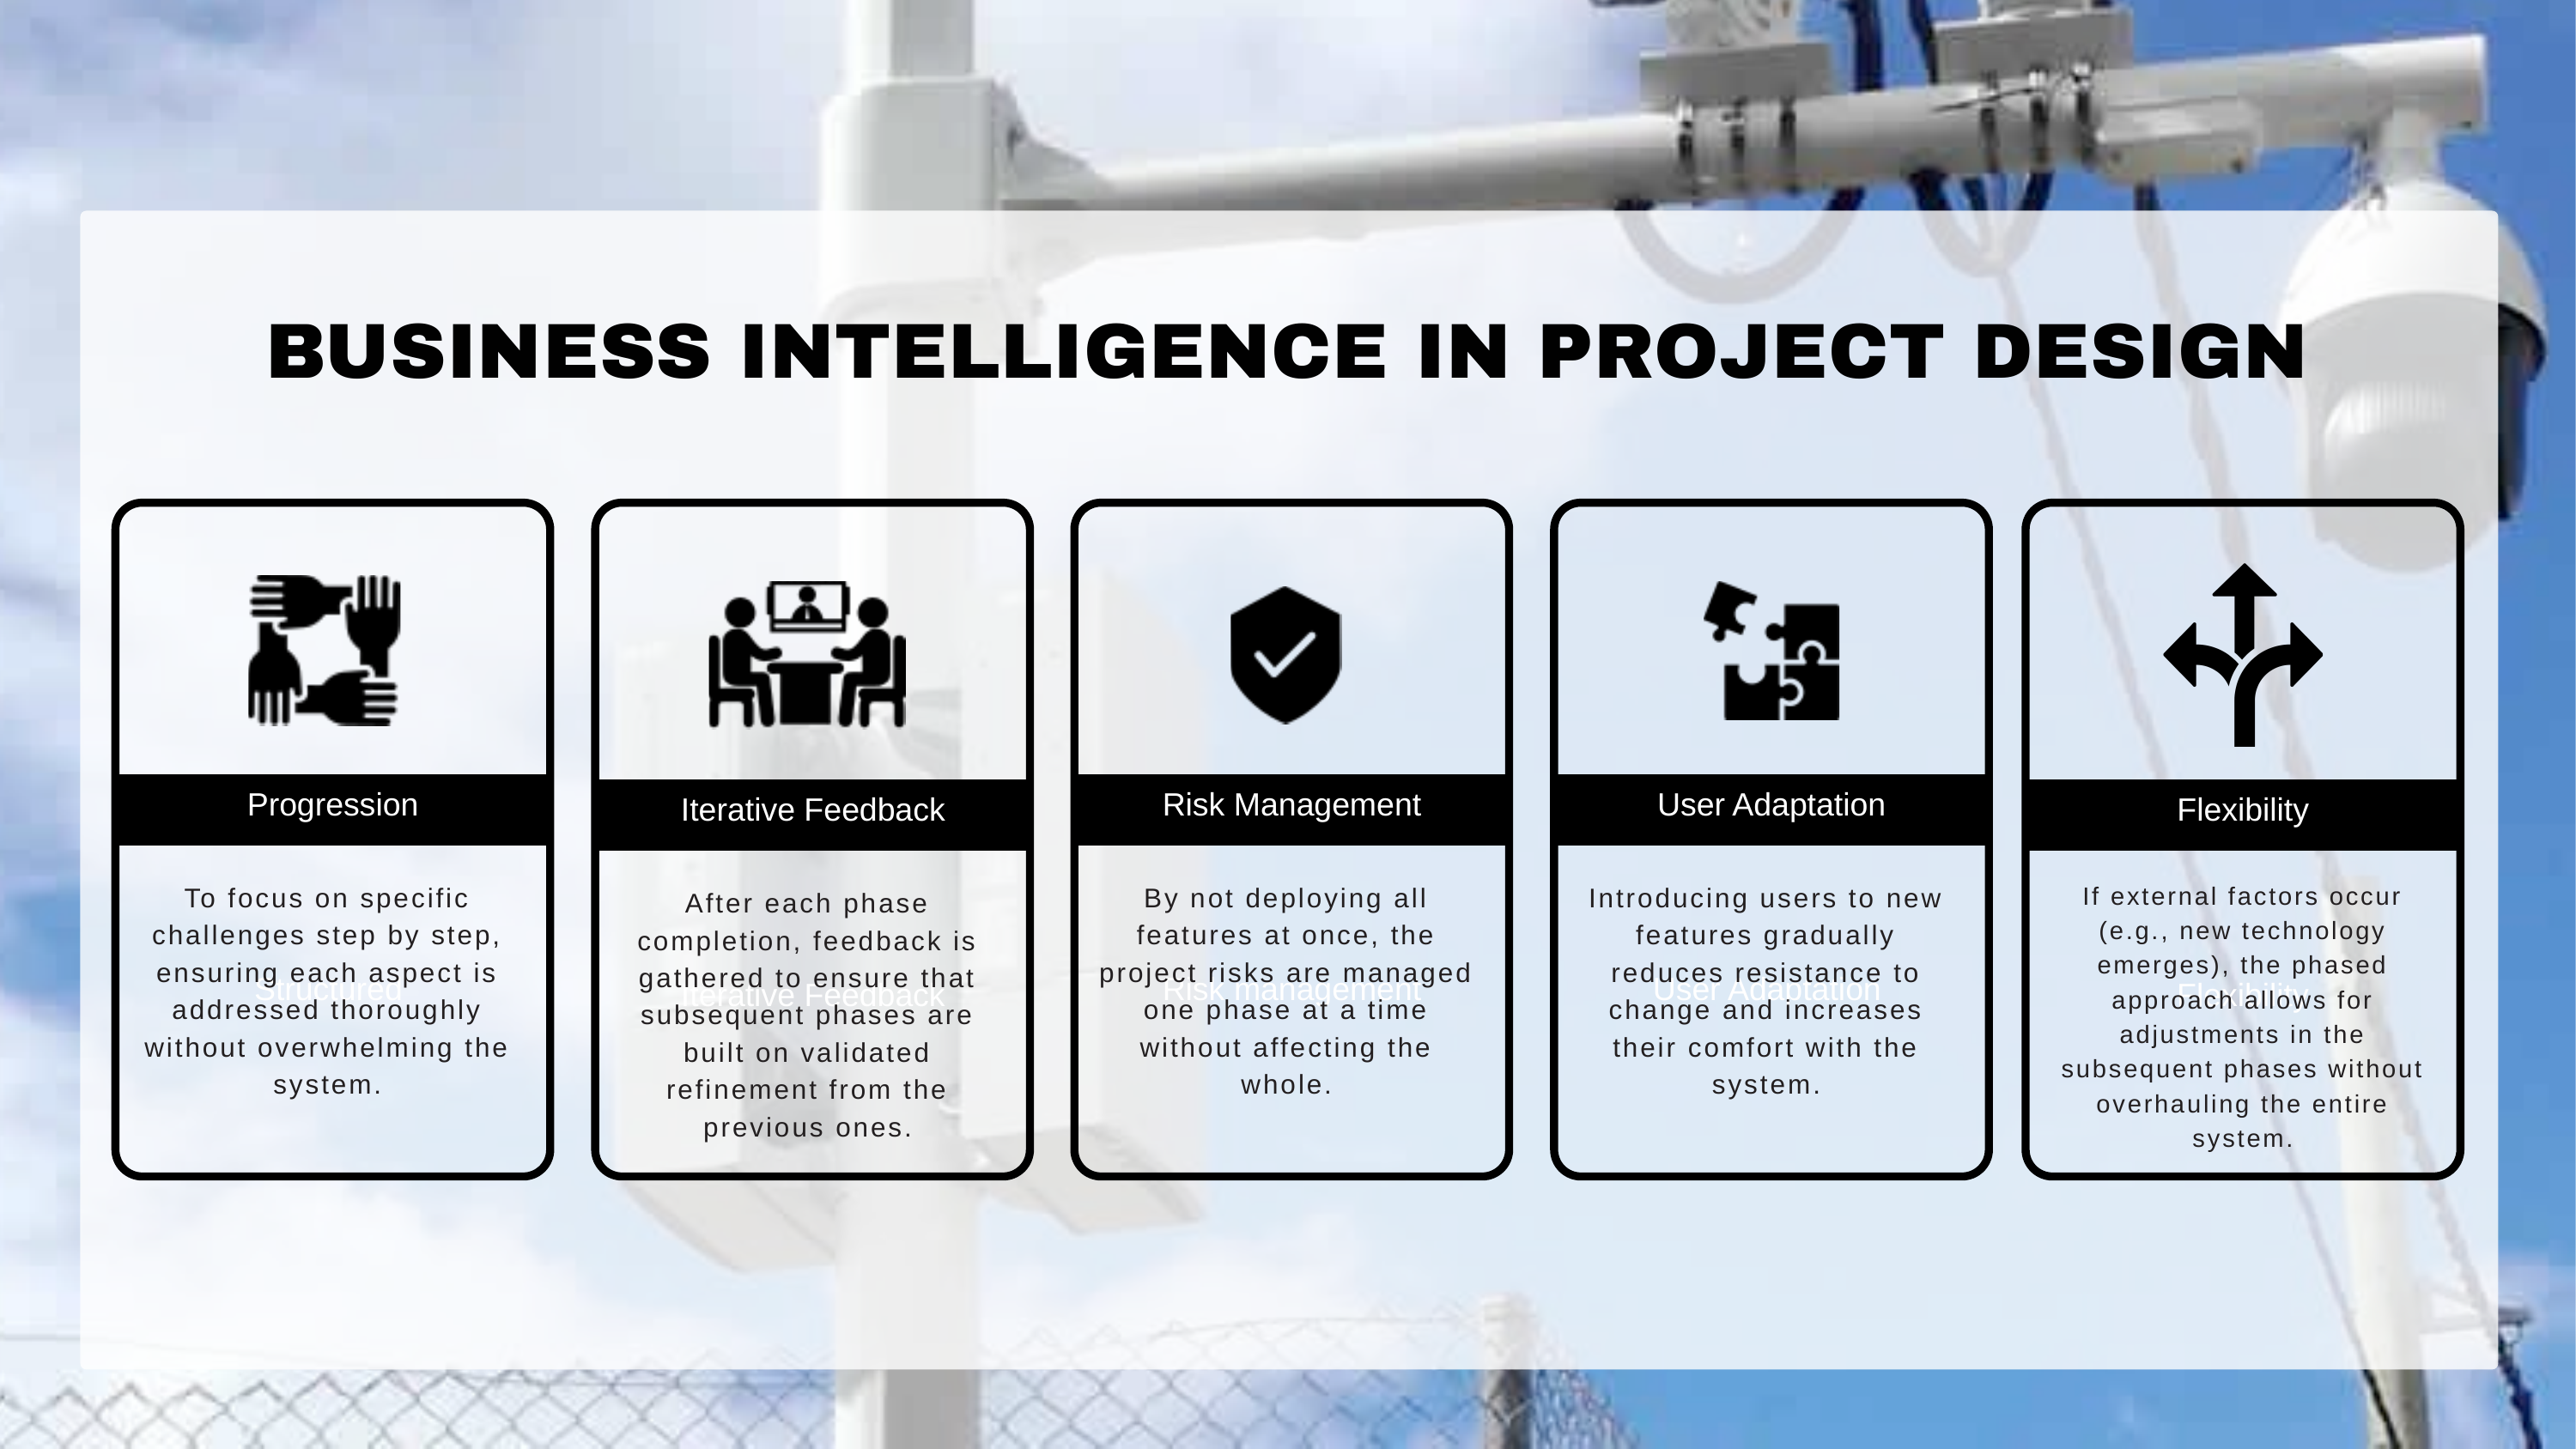

BUSINESS INTELLIGENCE IN PROJECT DESIGN

Structured
Progression
Risk management
Risk Management
User Adaptation
User Adaptation
Iterative Feedback
Iterative Feedback
Flexibility
Flexibility
To focus on specific challenges step by step, ensuring each aspect is addressed thoroughly without overwhelming the system.
By not deploying all features at once, the project risks are managed one phase at a time without affecting the whole.
Introducing users to new features gradually reduces resistance to change and increases their comfort with the system.
If external factors occur (e.g., new technology emerges), the phased approach allows for adjustments in the subsequent phases without overhauling the entire system.
After each phase completion, feedback is gathered to ensure that subsequent phases are built on validated refinement from the previous ones.